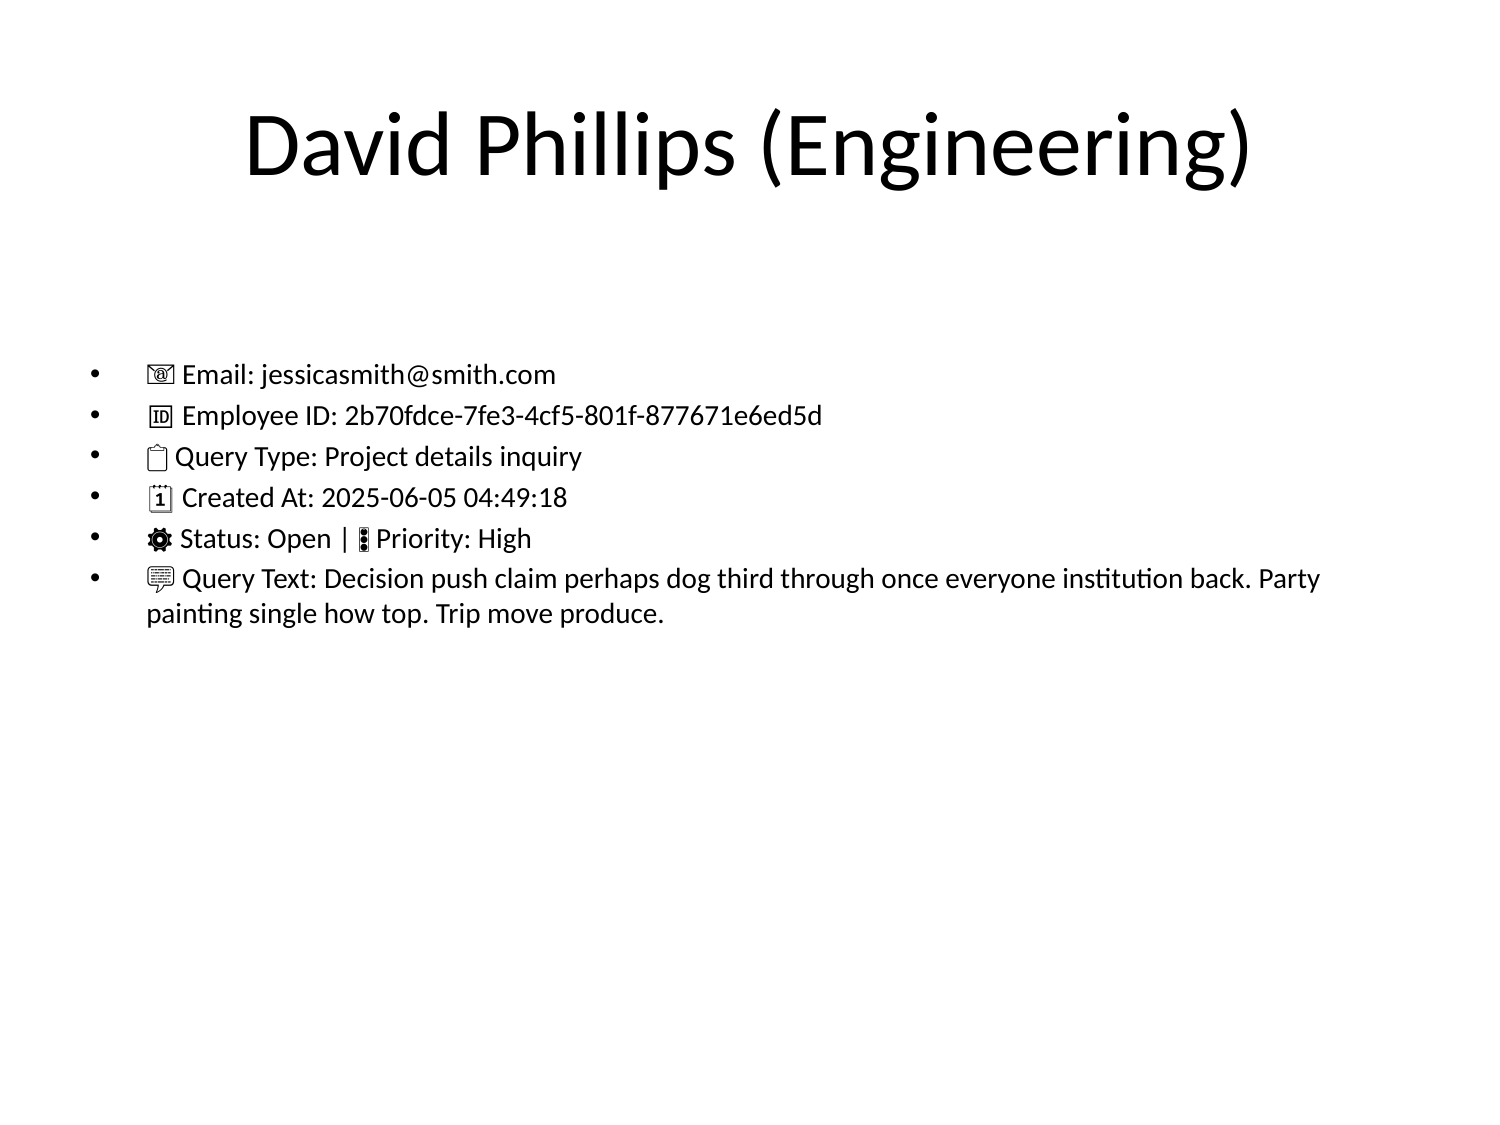

# David Phillips (Engineering)

📧 Email: jessicasmith@smith.com
🆔 Employee ID: 2b70fdce-7fe3-4cf5-801f-877671e6ed5d
📋 Query Type: Project details inquiry
🗓 Created At: 2025-06-05 04:49:18
⚙ Status: Open | 🚦 Priority: High
💬 Query Text: Decision push claim perhaps dog third through once everyone institution back. Party painting single how top. Trip move produce.